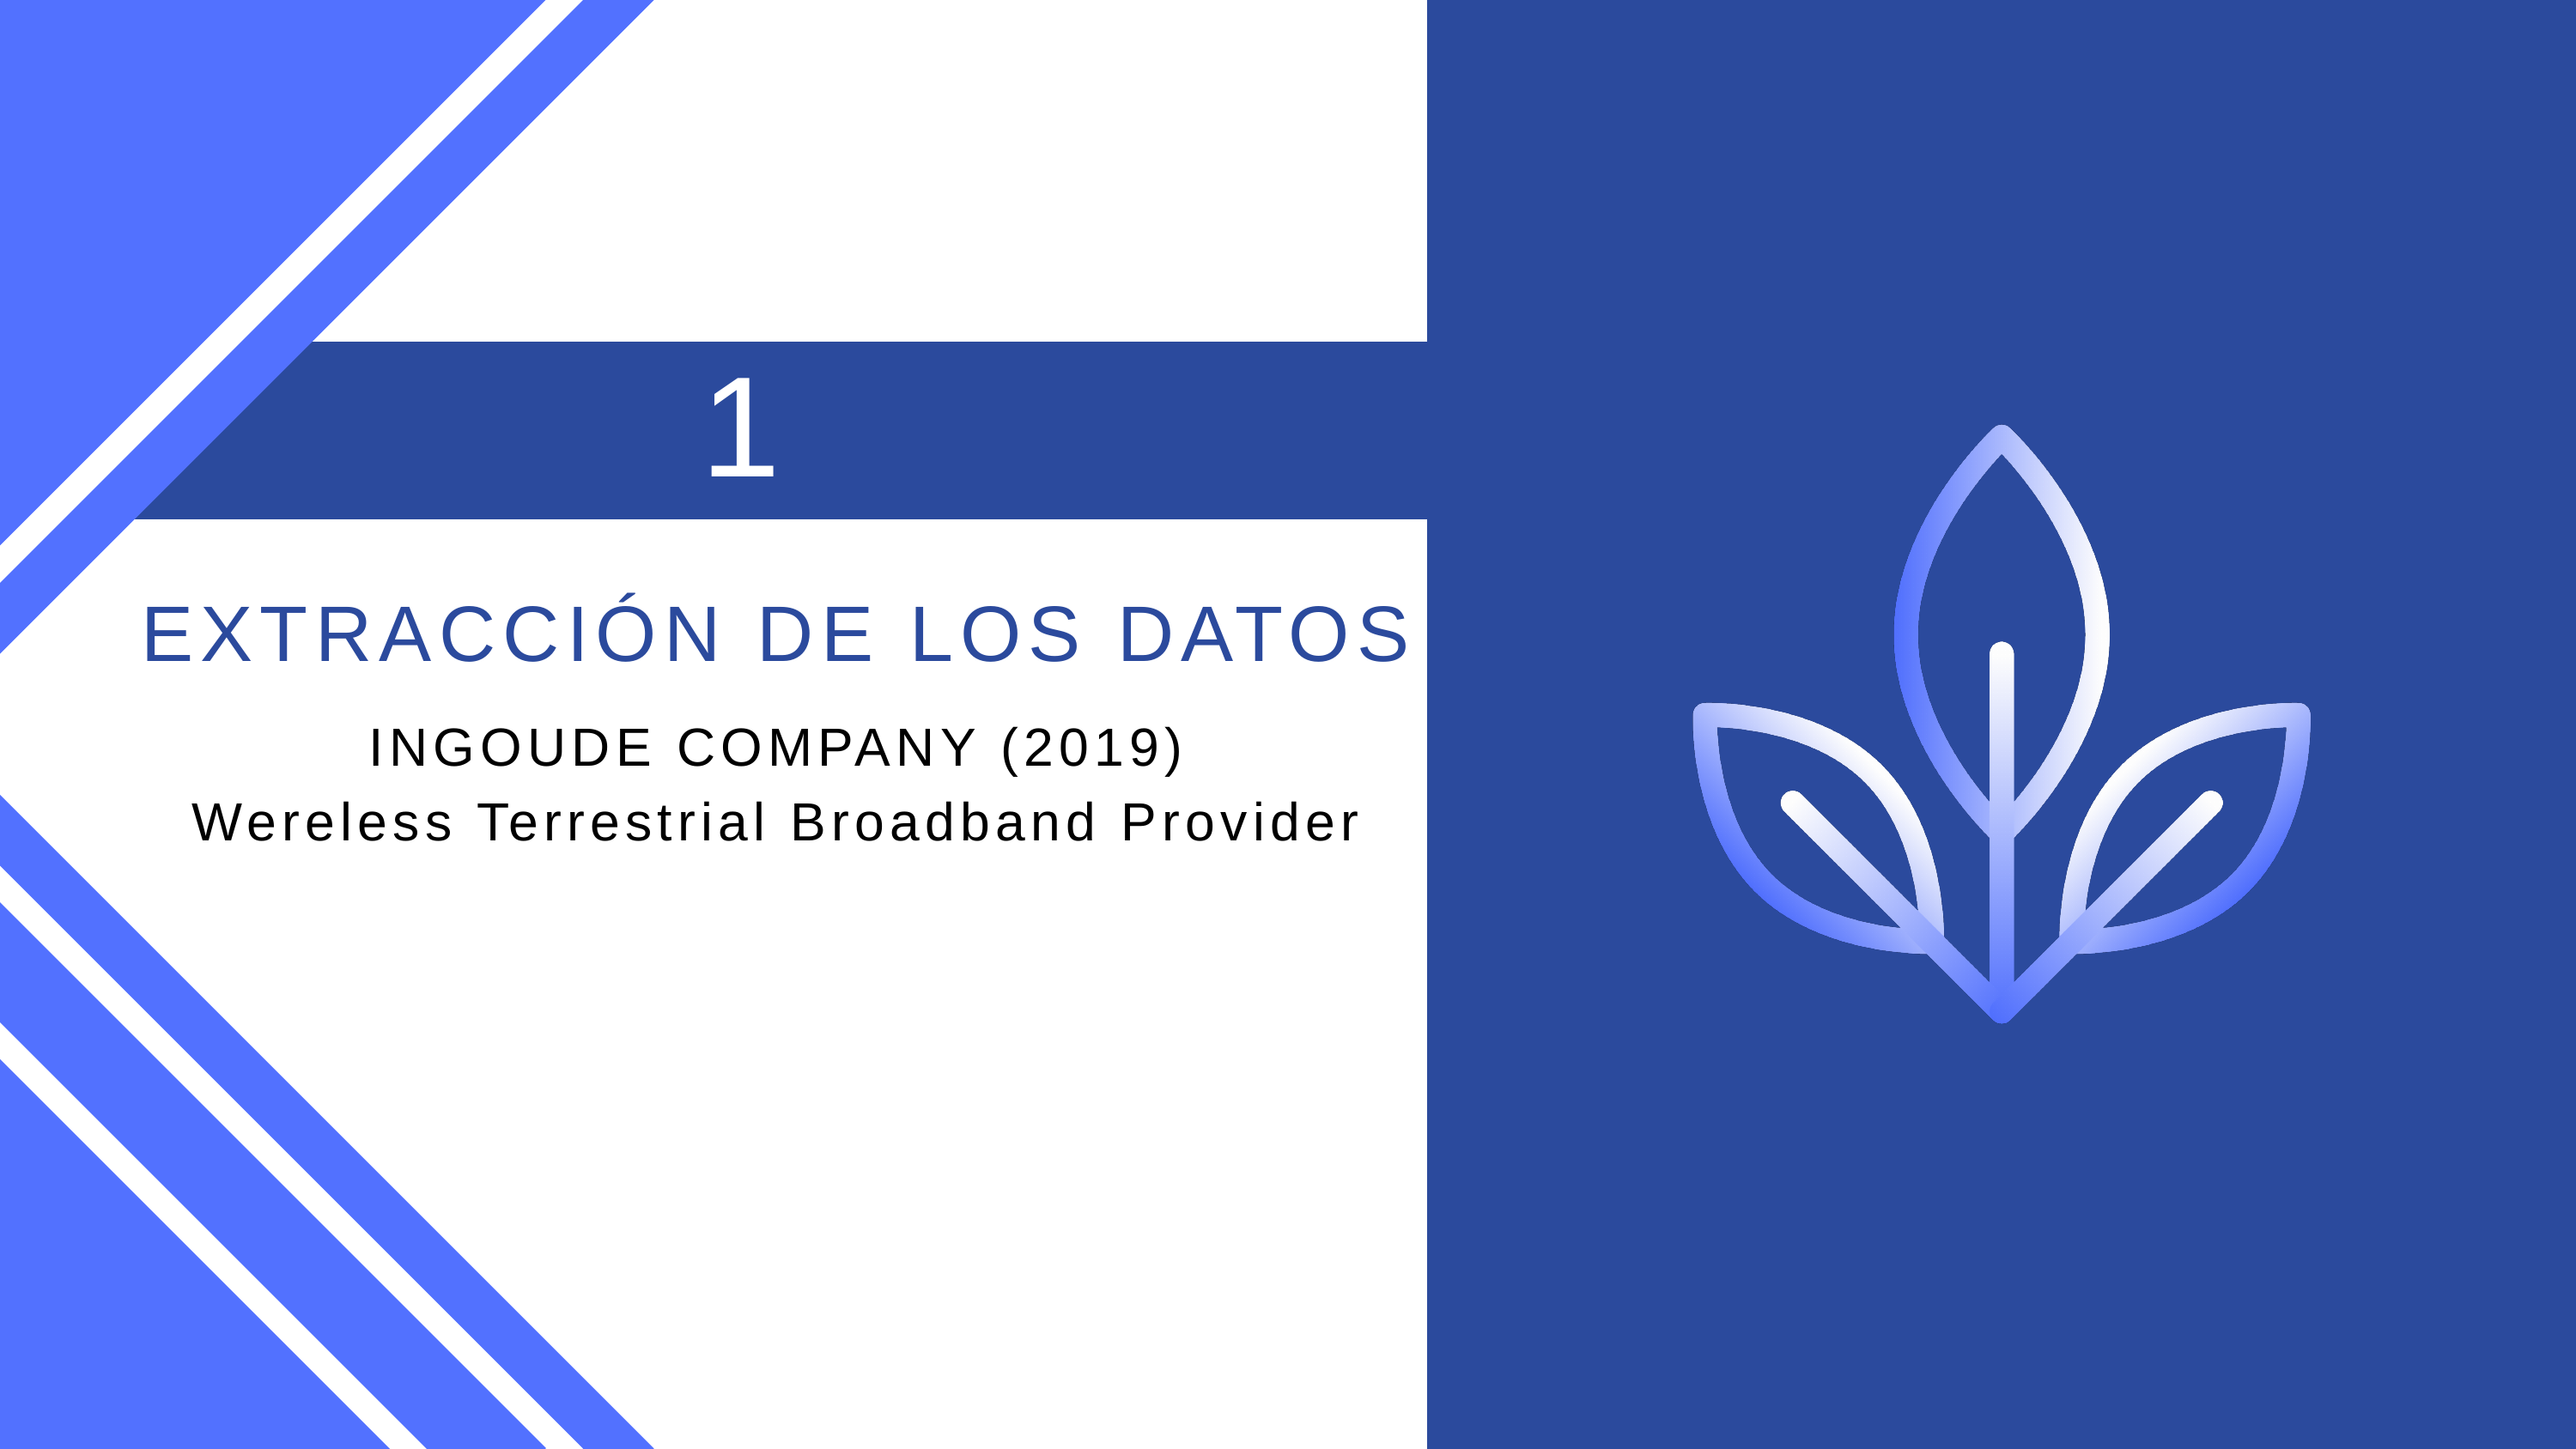

1

EXTRACCIÓN DE LOS DATOS
INGOUDE COMPANY (2019)
Wereless Terrestrial Broadband Provider